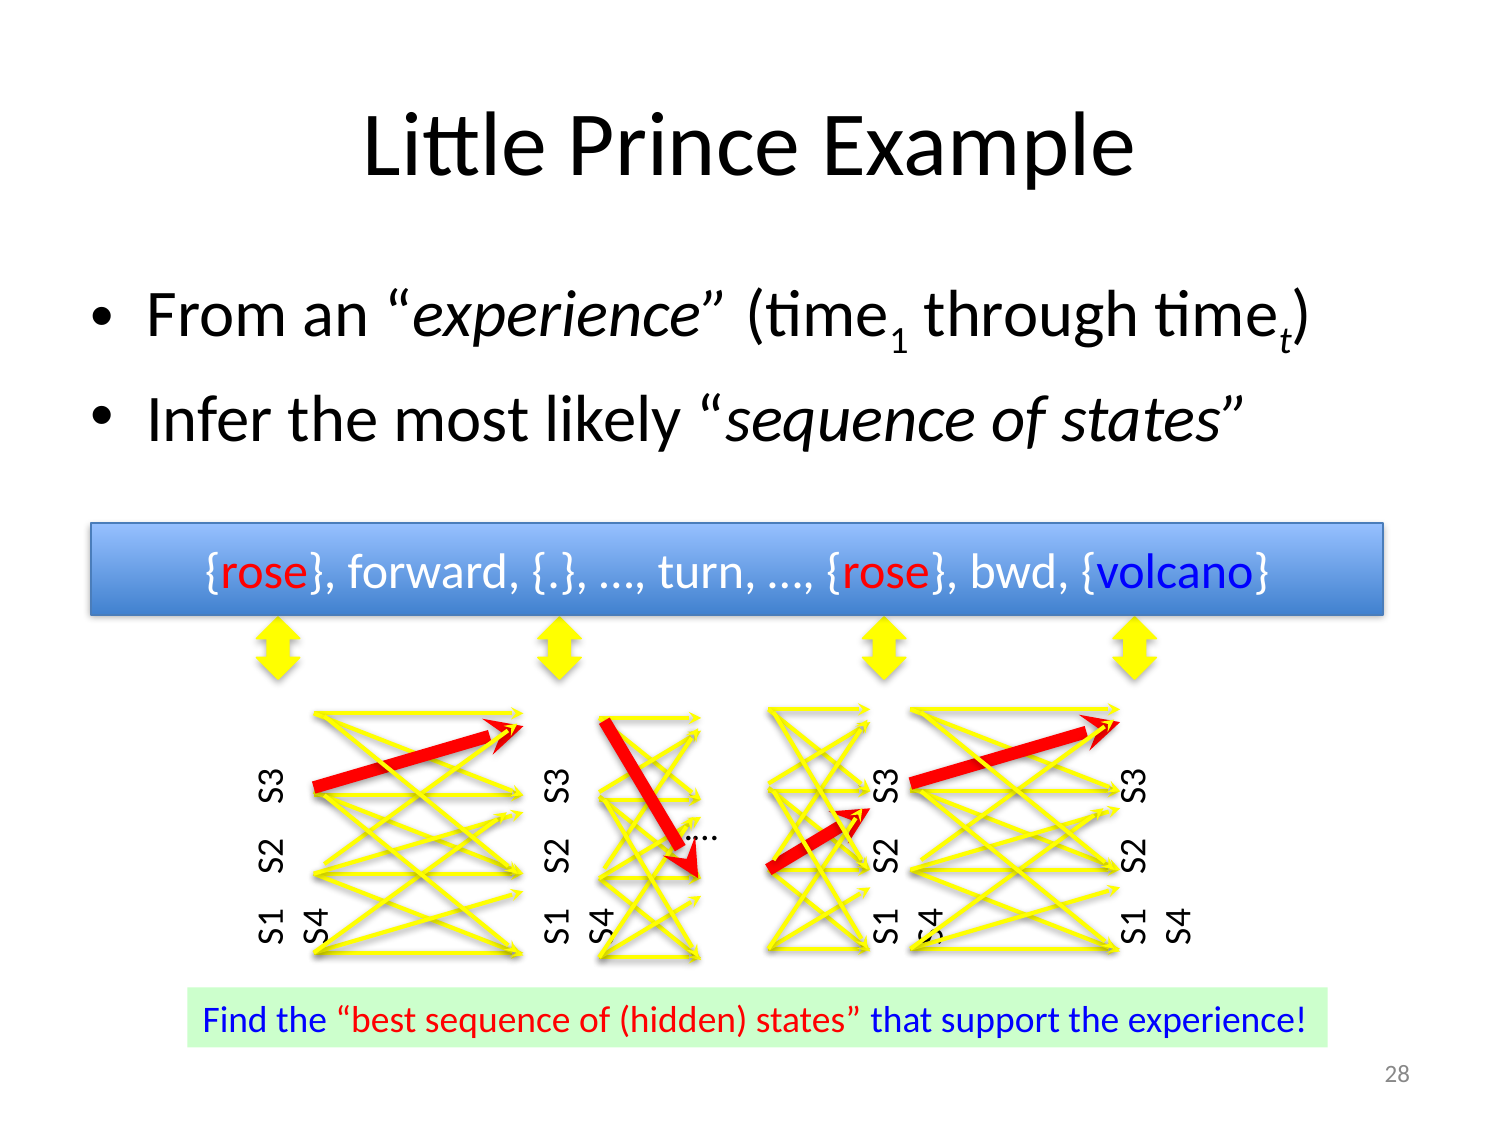

# Little Prince Example
From an “experience” (time1 through timet)
Infer the most likely “sequence of states”
{rose}, forward, {.}, …, turn, …, {rose}, bwd, {volcano}

S1    S2    S3     S4
S1    S2    S3     S4
S1    S2    S3     S4
S1    S2    S3     S4
……
Find the “best sequence of (hidden) states” that support the experience!
28